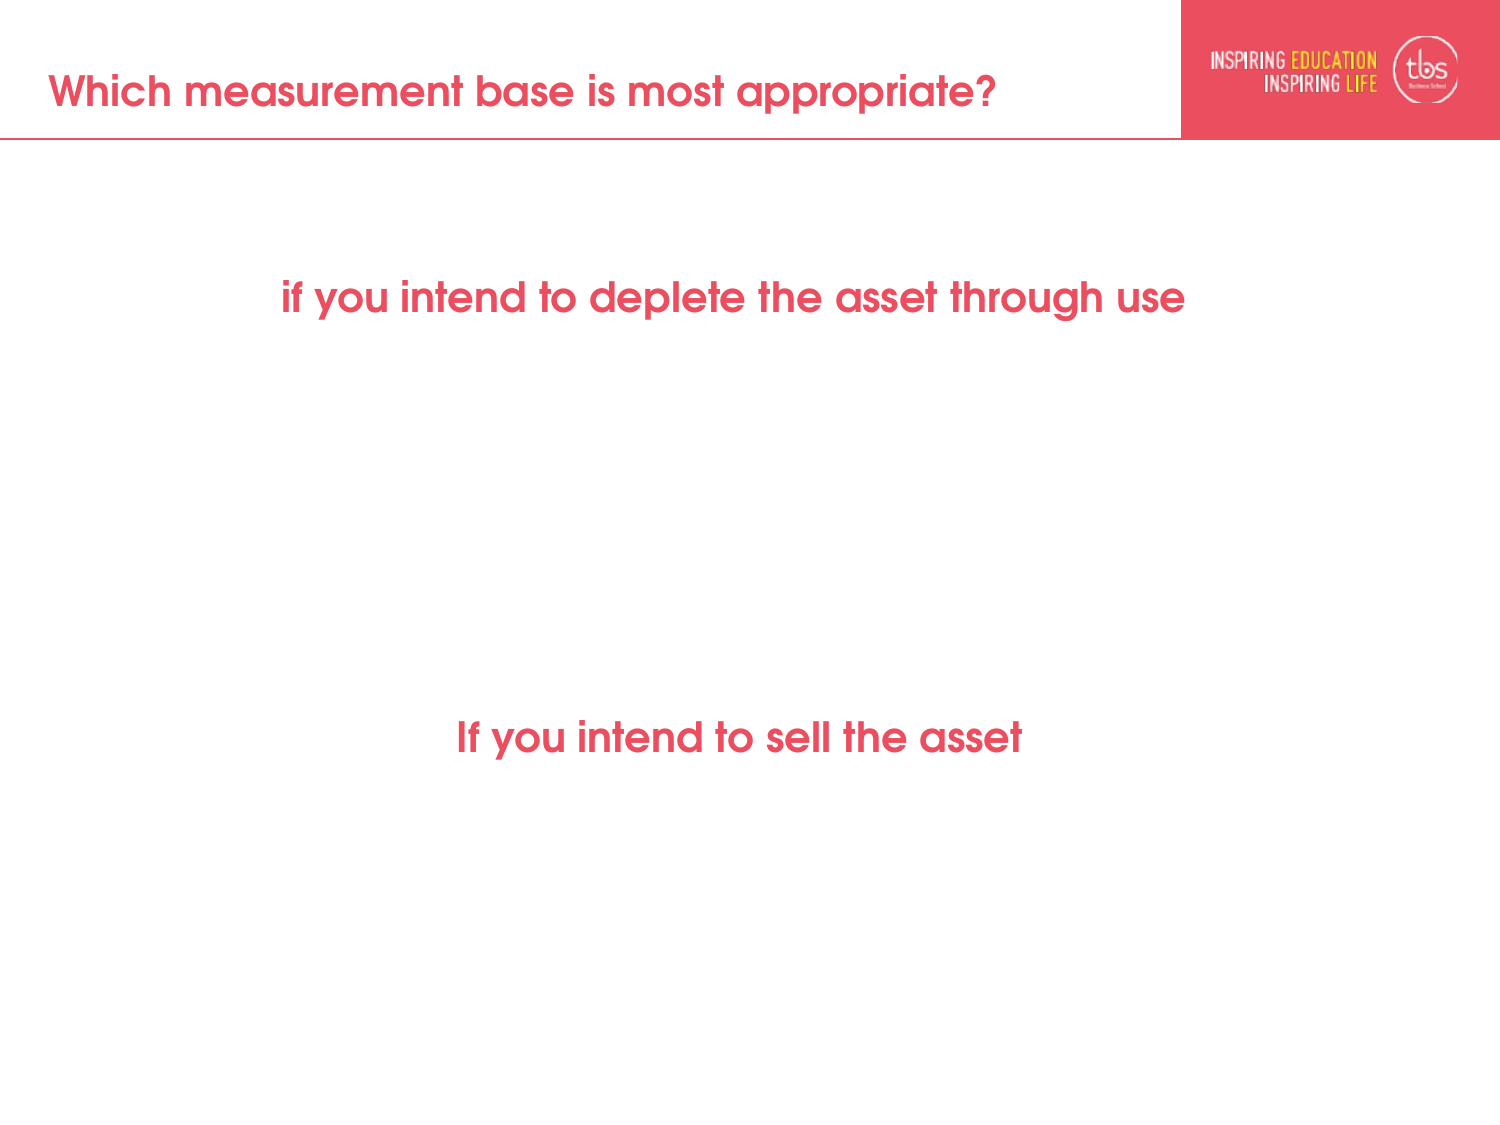

# Which measurement base is most appropriate?

if you intend to deplete the asset through use

If you intend to sell the asset